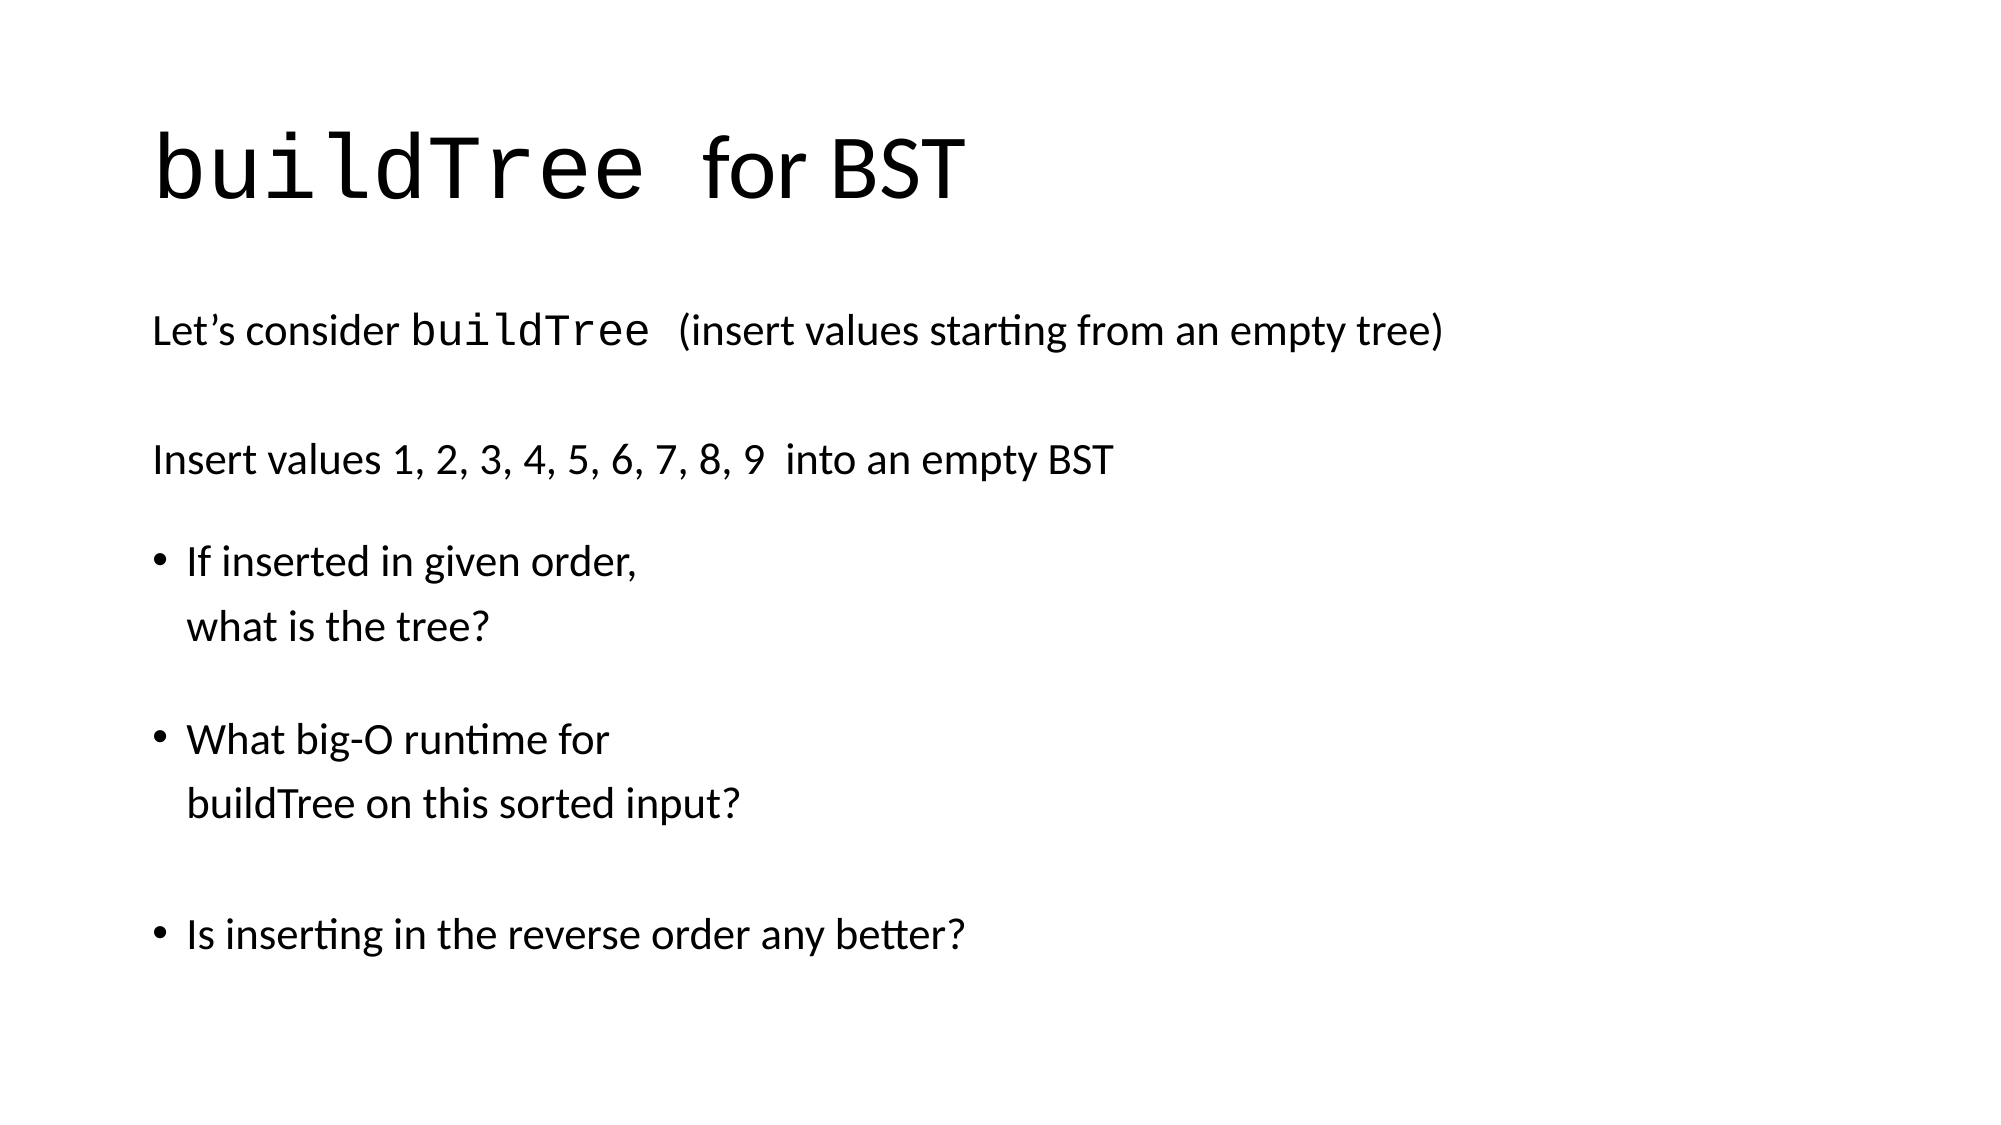

# buildTree for BST
Let’s consider buildTree (insert values starting from an empty tree)

Insert values 1, 2, 3, 4, 5, 6, 7, 8, 9  into an empty BST

If inserted in given order,
what is the tree?
What big-O runtime for
buildTree on this sorted input?

Is inserting in the reverse order any better?